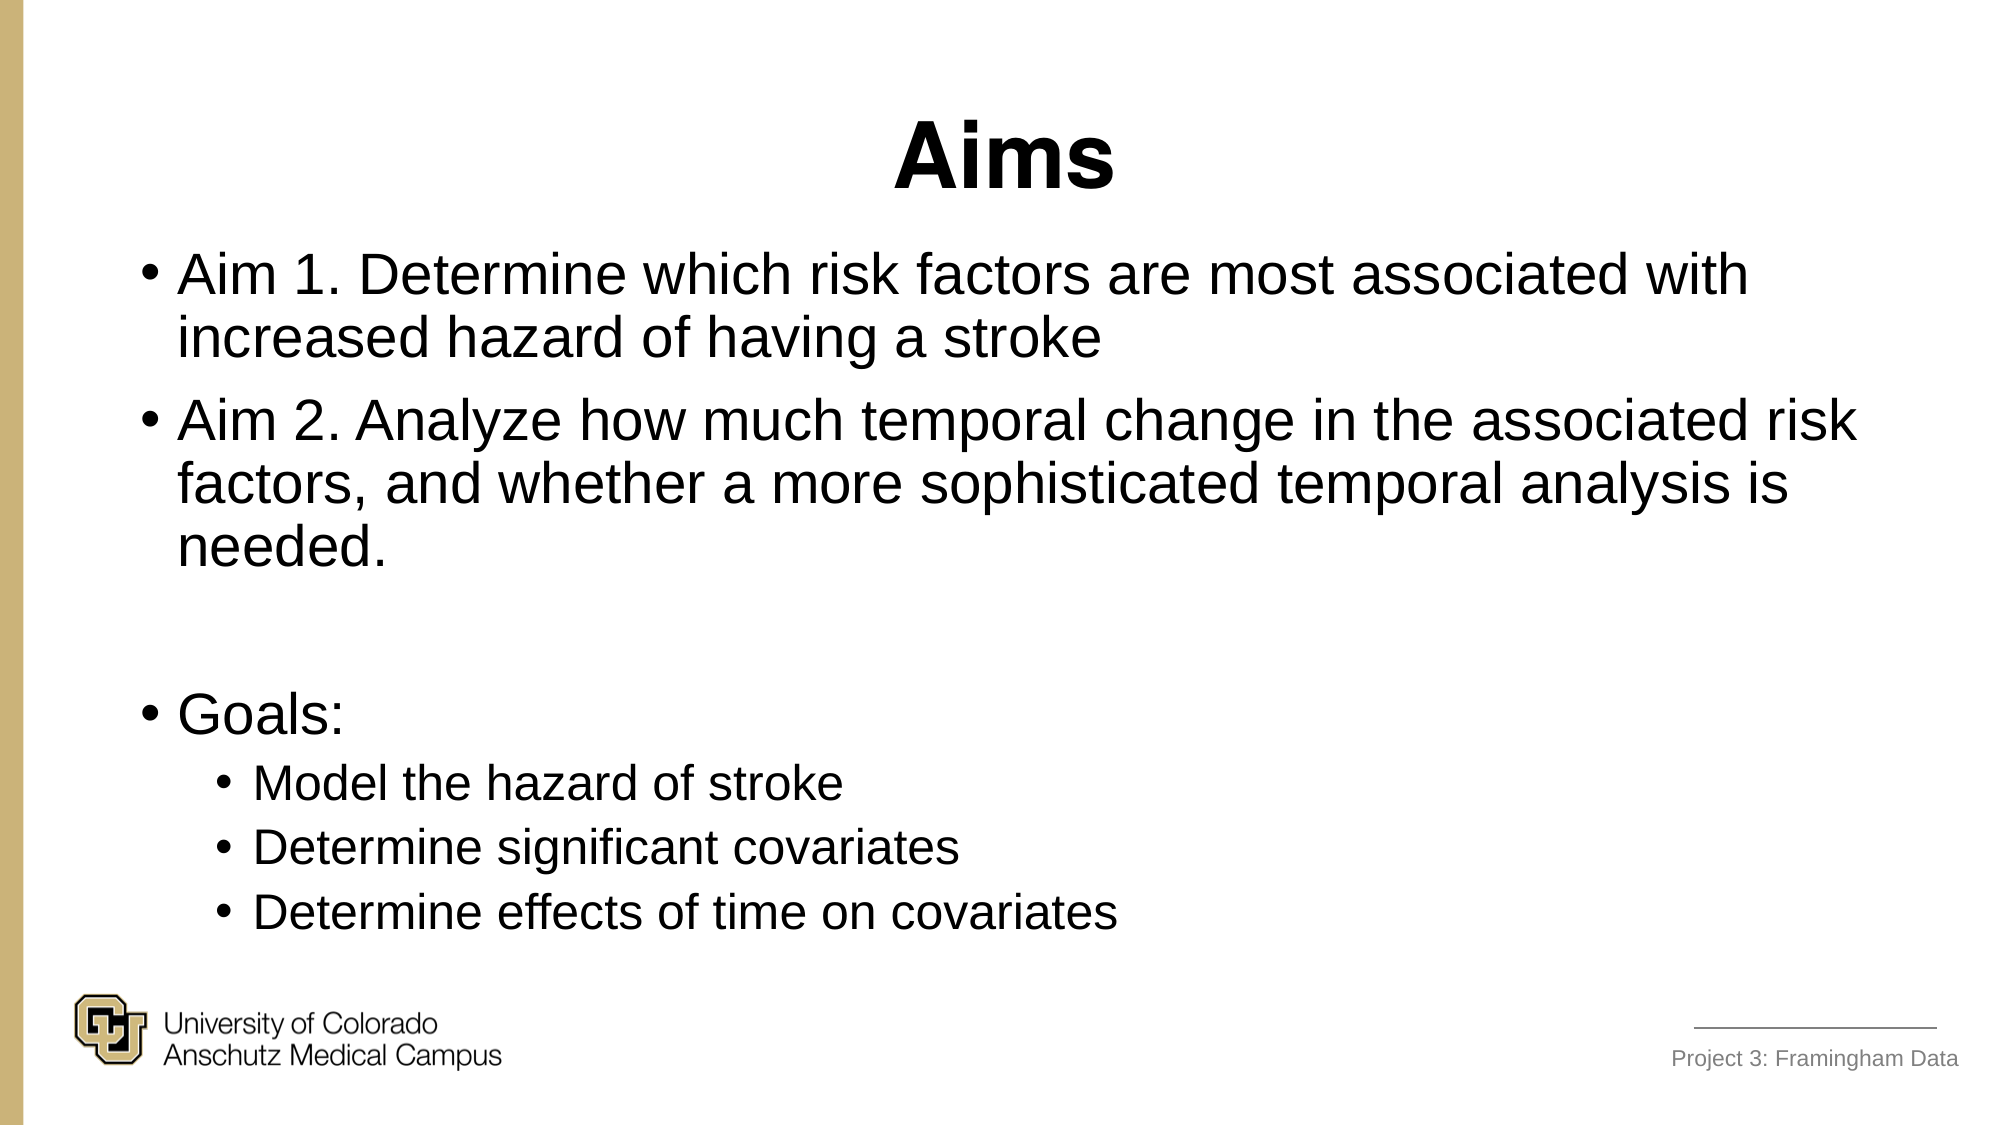

Aims
Aim 1. Determine which risk factors are most associated with increased hazard of having a stroke
Aim 2. Analyze how much temporal change in the associated risk factors, and whether a more sophisticated temporal analysis is needed.

Goals:
Model the hazard of stroke
Determine significant covariates
Determine effects of time on covariates